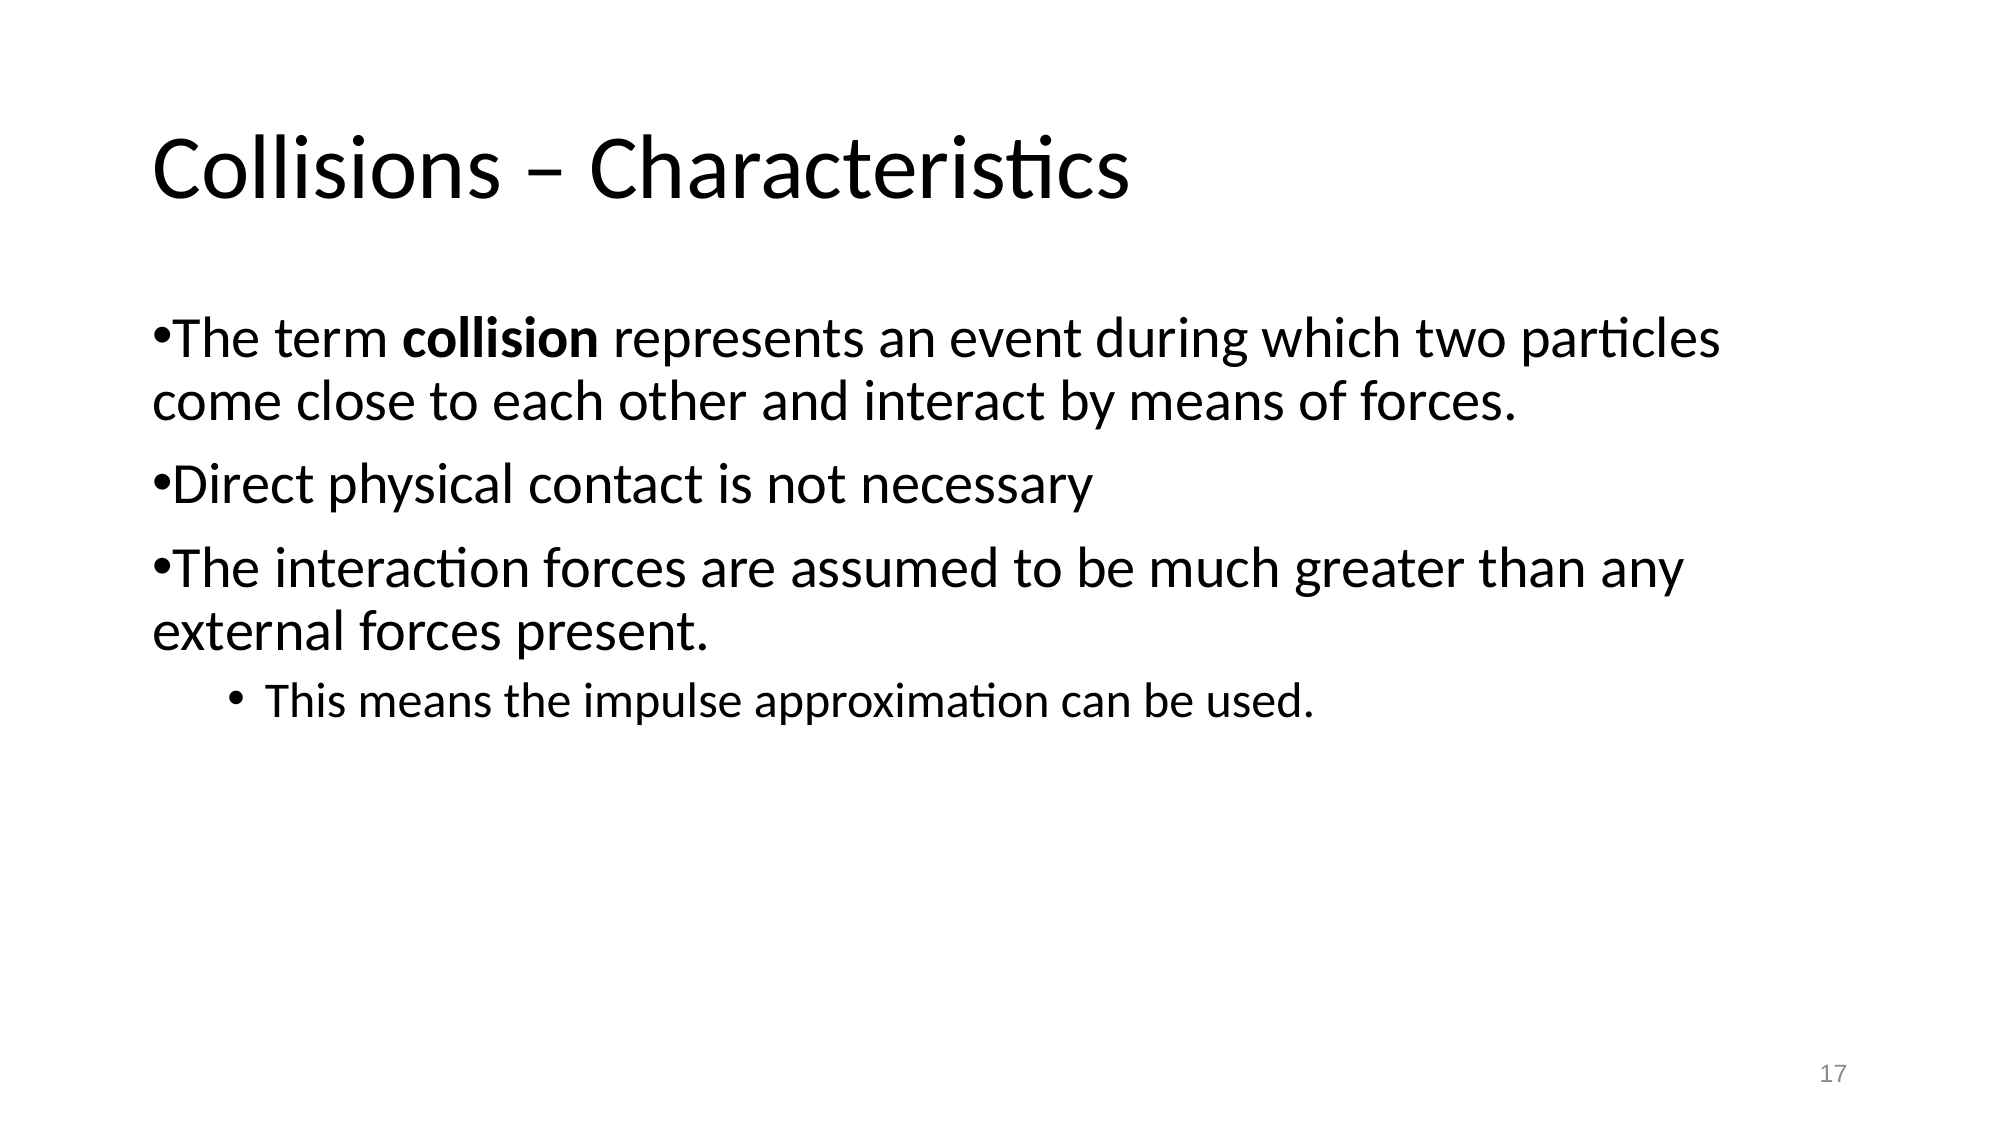

# Collisions – Characteristics
The term collision represents an event during which two particles come close to each other and interact by means of forces.
Direct physical contact is not necessary
The interaction forces are assumed to be much greater than any external forces present.
This means the impulse approximation can be used.

17